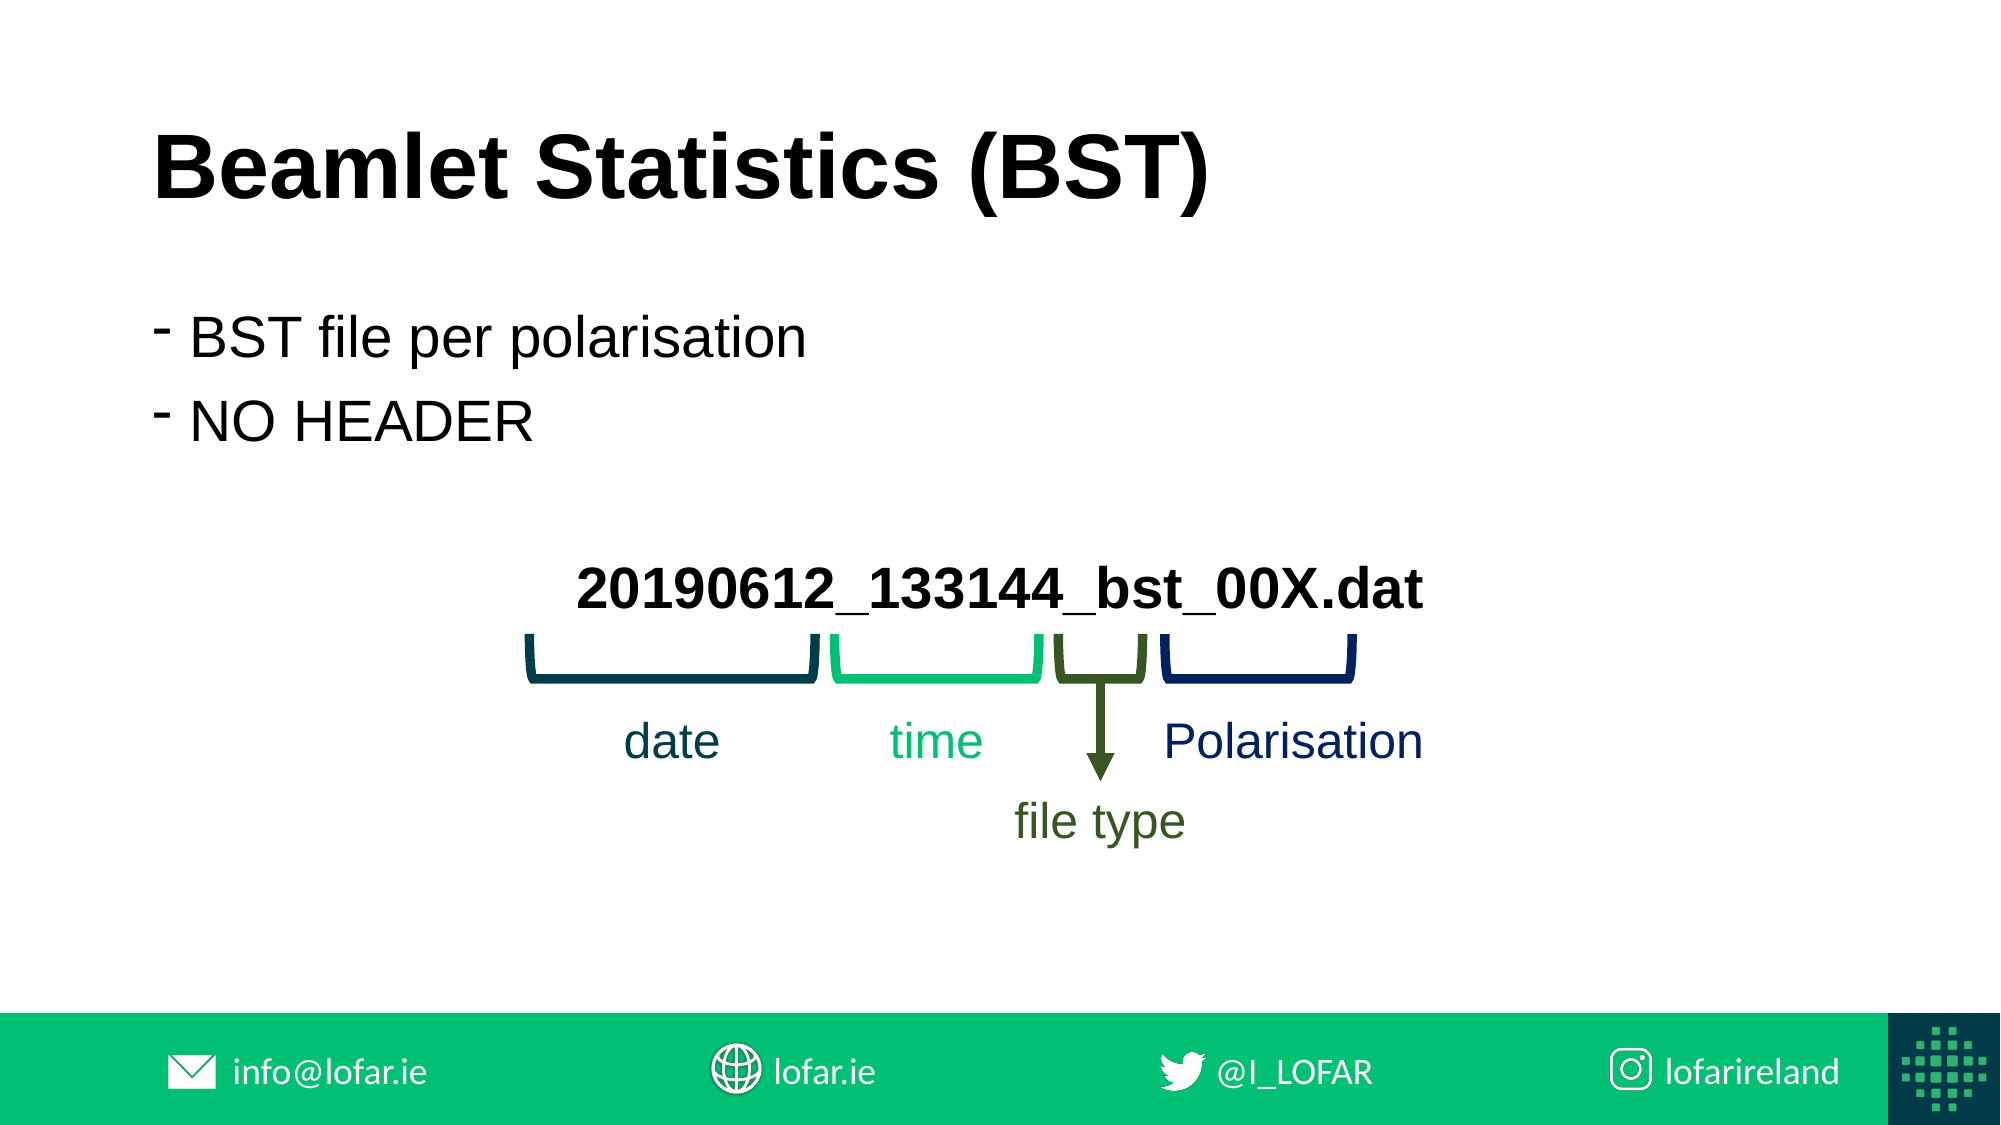

# Beamlet Statistics (BST)
BST file per polarisation
NO HEADER

20190612_133144_bst_00X.dat

date
time
Polarisation
file type